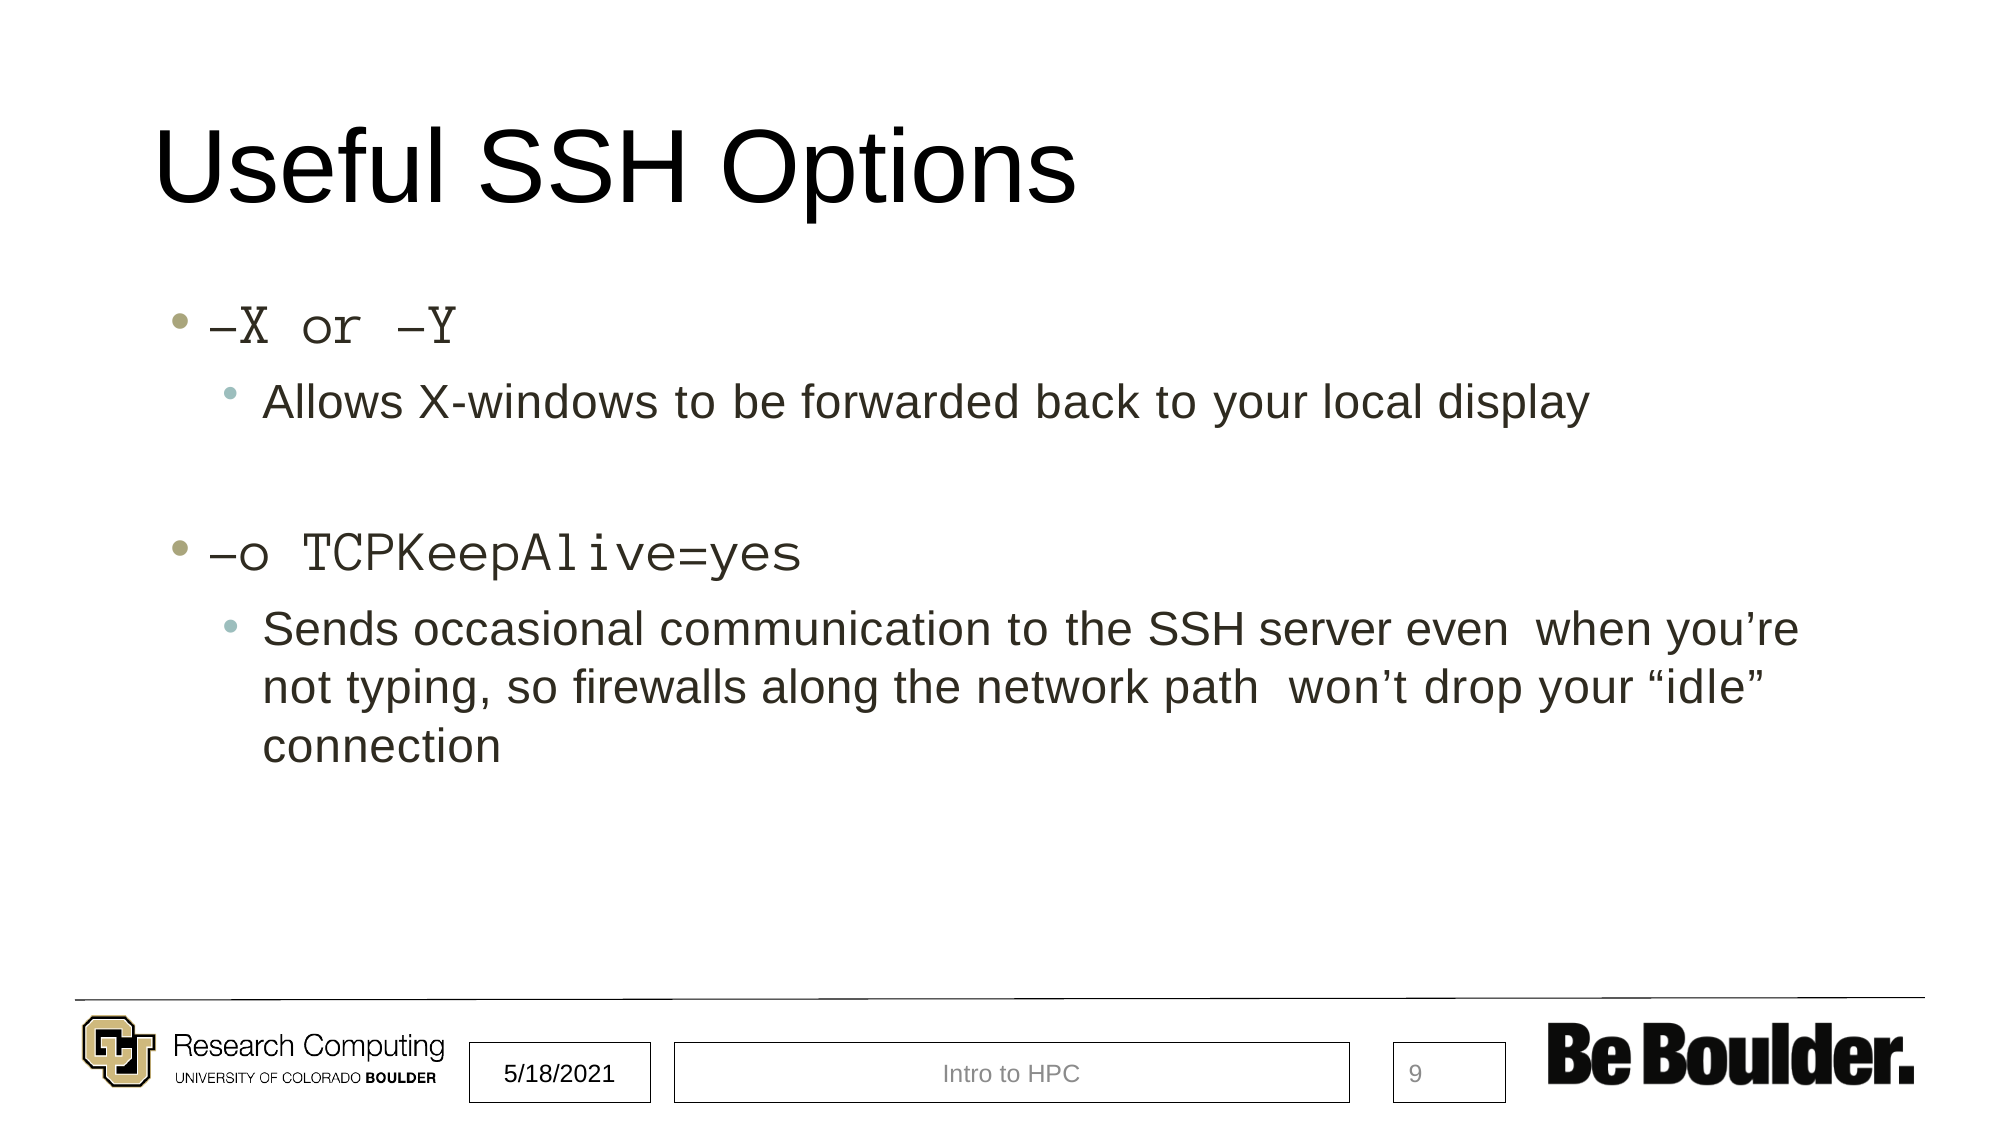

# Useful SSH Options
-X or -Y
Allows X-windows to be forwarded back to your local display

-o TCPKeepAlive=yes
Sends occasional communication to the SSH server even  when you’re not typing, so firewalls along the network path  won’t drop your “idle” connection
5/18/2021
Intro to HPC
9